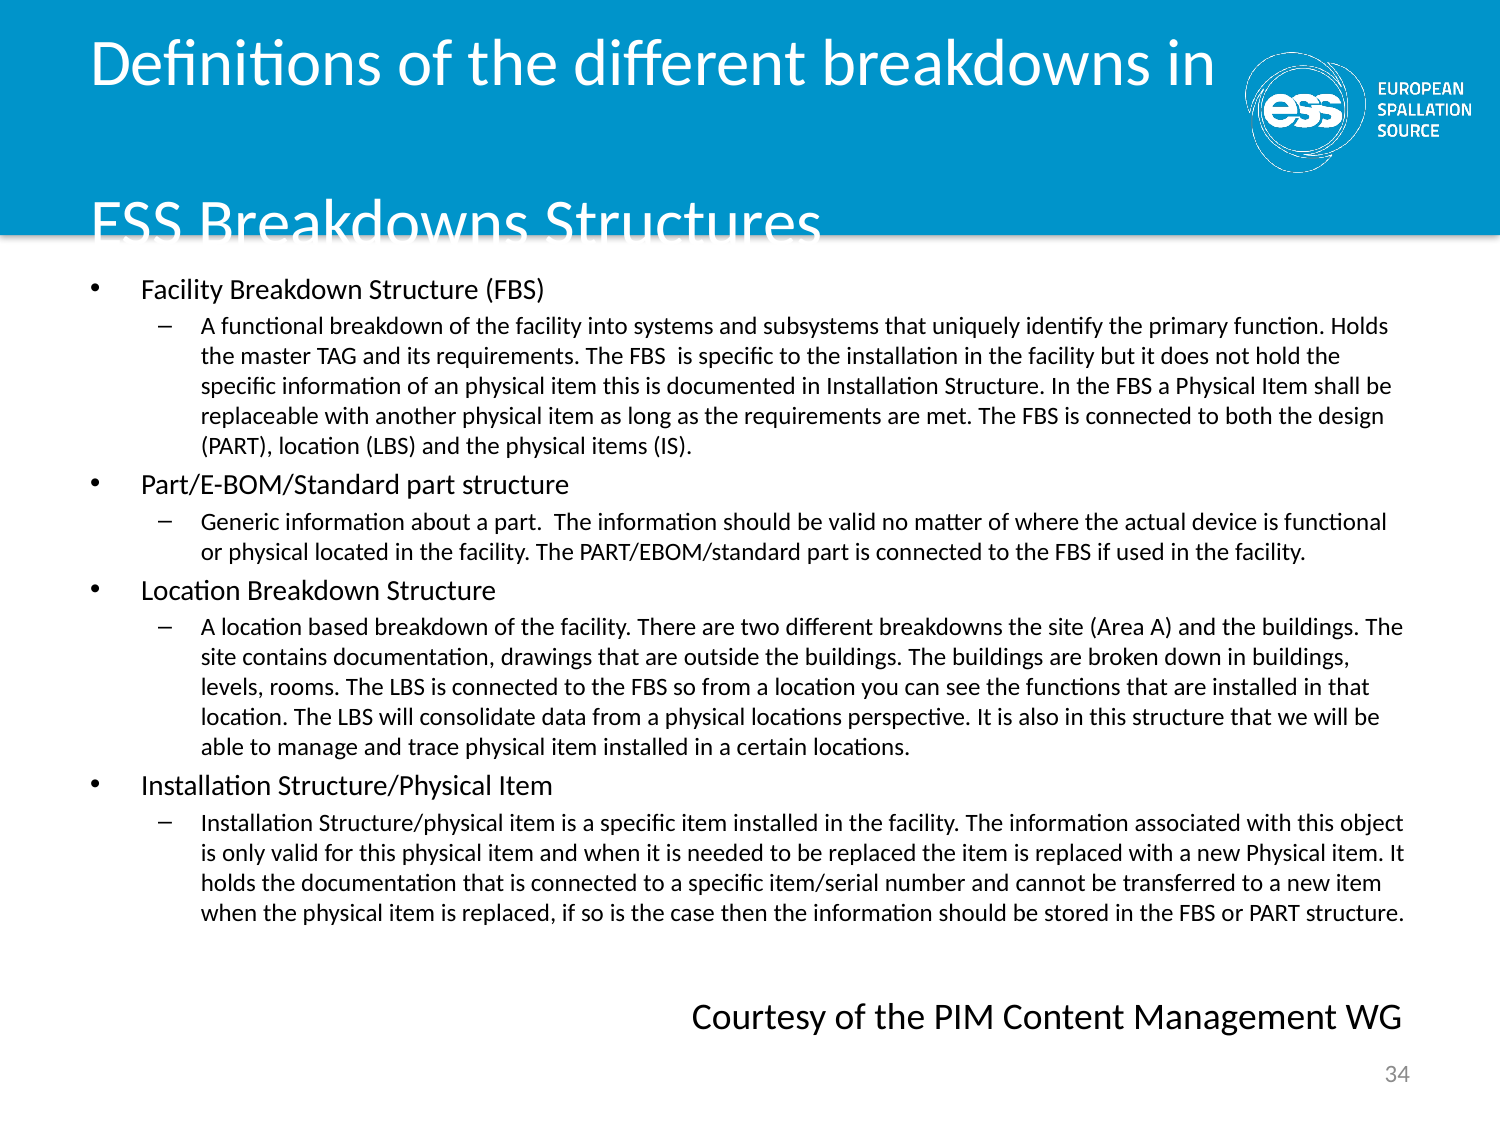

# Definitions of the different breakdowns in ESS Breakdowns Structures
Facility Breakdown Structure (FBS)
A functional breakdown of the facility into systems and subsystems that uniquely identify the primary function. Holds the master TAG and its requirements. The FBS  is specific to the installation in the facility but it does not hold the specific information of an physical item this is documented in Installation Structure. In the FBS a Physical Item shall be replaceable with another physical item as long as the requirements are met. The FBS is connected to both the design (PART), location (LBS) and the physical items (IS).
Part/E-BOM/Standard part structure
Generic information about a part.  The information should be valid no matter of where the actual device is functional or physical located in the facility. The PART/EBOM/standard part is connected to the FBS if used in the facility.
Location Breakdown Structure
A location based breakdown of the facility. There are two different breakdowns the site (Area A) and the buildings. The site contains documentation, drawings that are outside the buildings. The buildings are broken down in buildings, levels, rooms. The LBS is connected to the FBS so from a location you can see the functions that are installed in that location. The LBS will consolidate data from a physical locations perspective. It is also in this structure that we will be able to manage and trace physical item installed in a certain locations.
Installation Structure/Physical Item
Installation Structure/physical item is a specific item installed in the facility. The information associated with this object is only valid for this physical item and when it is needed to be replaced the item is replaced with a new Physical item. It holds the documentation that is connected to a specific item/serial number and cannot be transferred to a new item when the physical item is replaced, if so is the case then the information should be stored in the FBS or PART structure.
Courtesy of the PIM Content Management WG
34